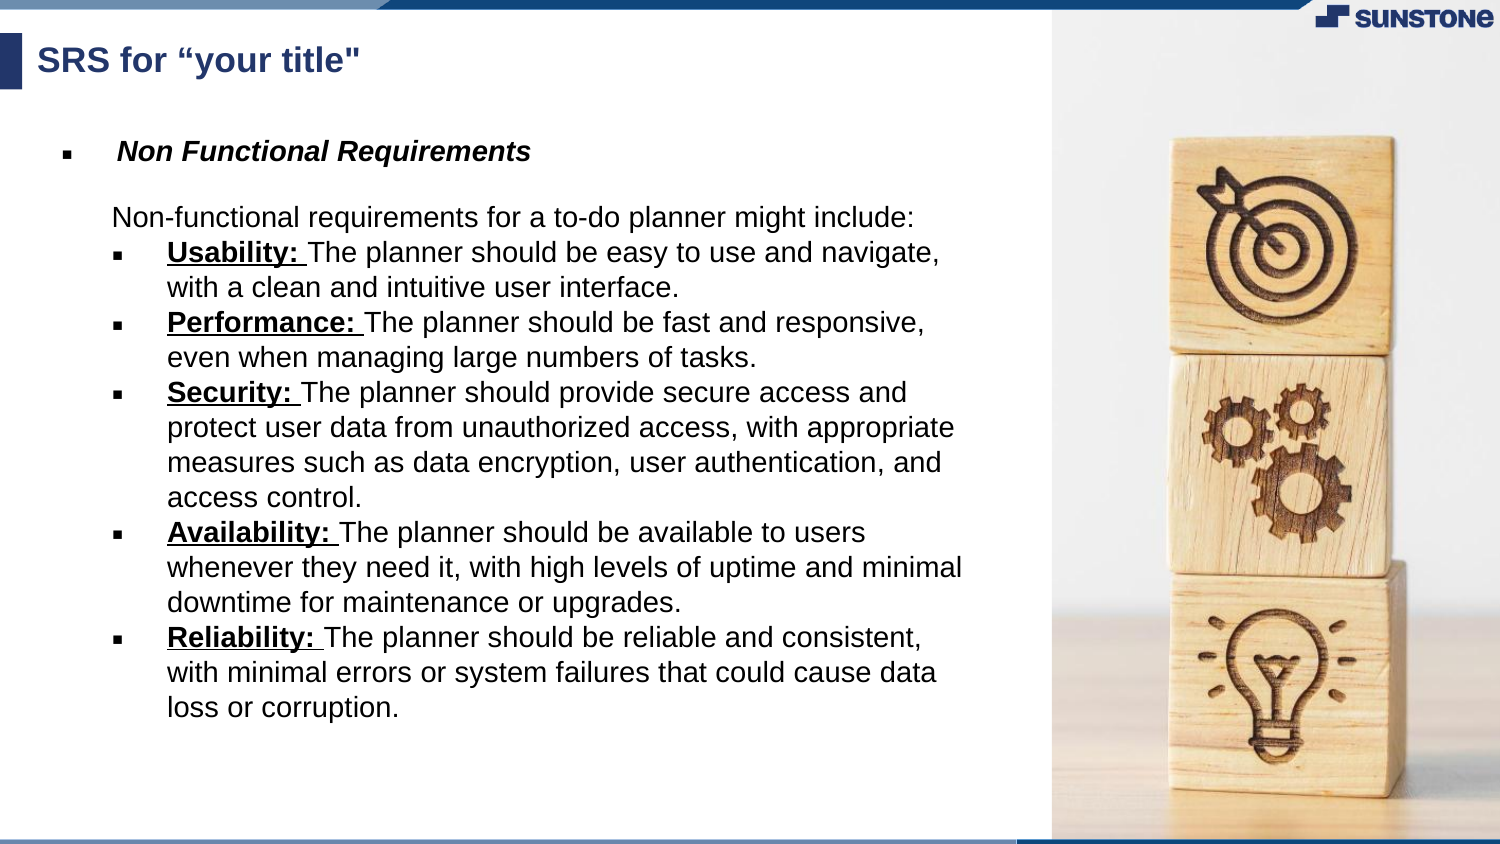

# SRS for “your title"
Non Functional Requirements
Non-functional requirements for a to-do planner might include:
Usability: The planner should be easy to use and navigate, with a clean and intuitive user interface.
Performance: The planner should be fast and responsive, even when managing large numbers of tasks.
Security: The planner should provide secure access and protect user data from unauthorized access, with appropriate measures such as data encryption, user authentication, and access control.
Availability: The planner should be available to users whenever they need it, with high levels of uptime and minimal downtime for maintenance or upgrades.
Reliability: The planner should be reliable and consistent, with minimal errors or system failures that could cause data loss or corruption.